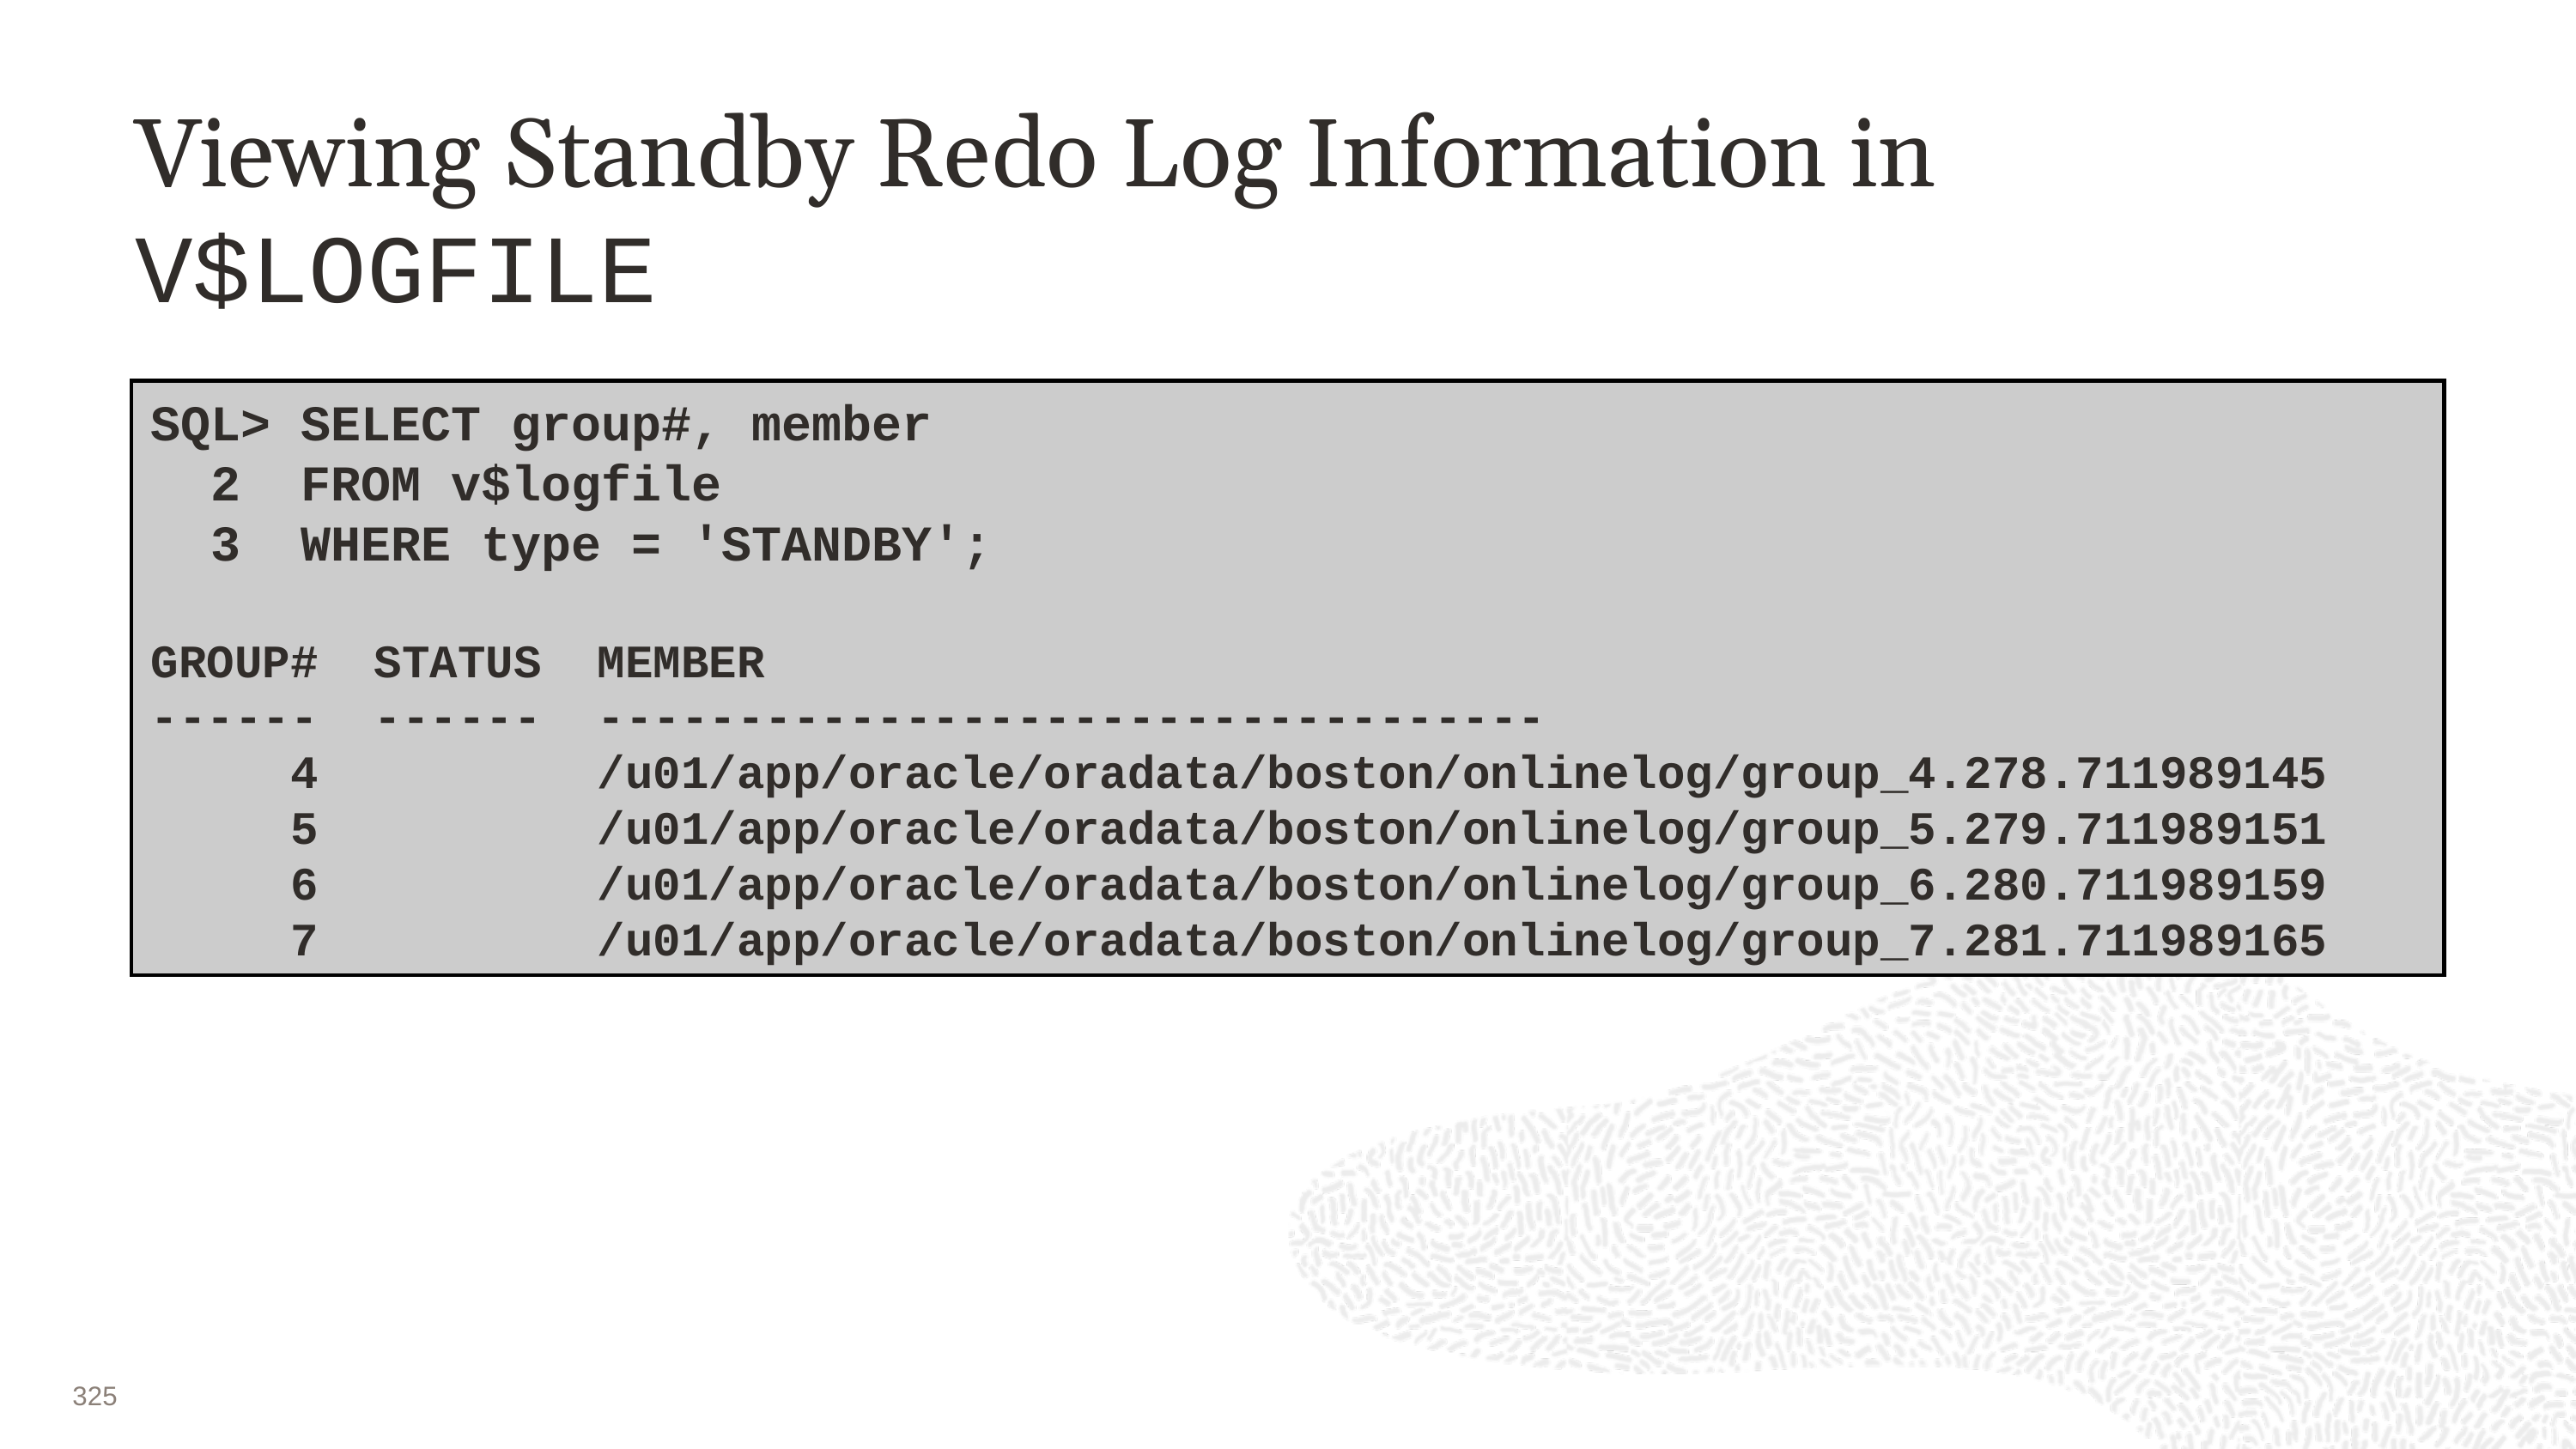

# Viewing Standby Redo Log Information in V$LOGFILE
SQL> SELECT group#, member
  2  FROM v$logfile
  3  WHERE type = 'STANDBY';

GROUP#  STATUS  MEMBER
------  ------  ----------------------------------
     4          /u01/app/oracle/oradata/boston/onlinelog/group_4.278.711989145
     5          /u01/app/oracle/oradata/boston/onlinelog/group_5.279.711989151
     6          /u01/app/oracle/oradata/boston/onlinelog/group_6.280.711989159
     7          /u01/app/oracle/oradata/boston/onlinelog/group_7.281.711989165